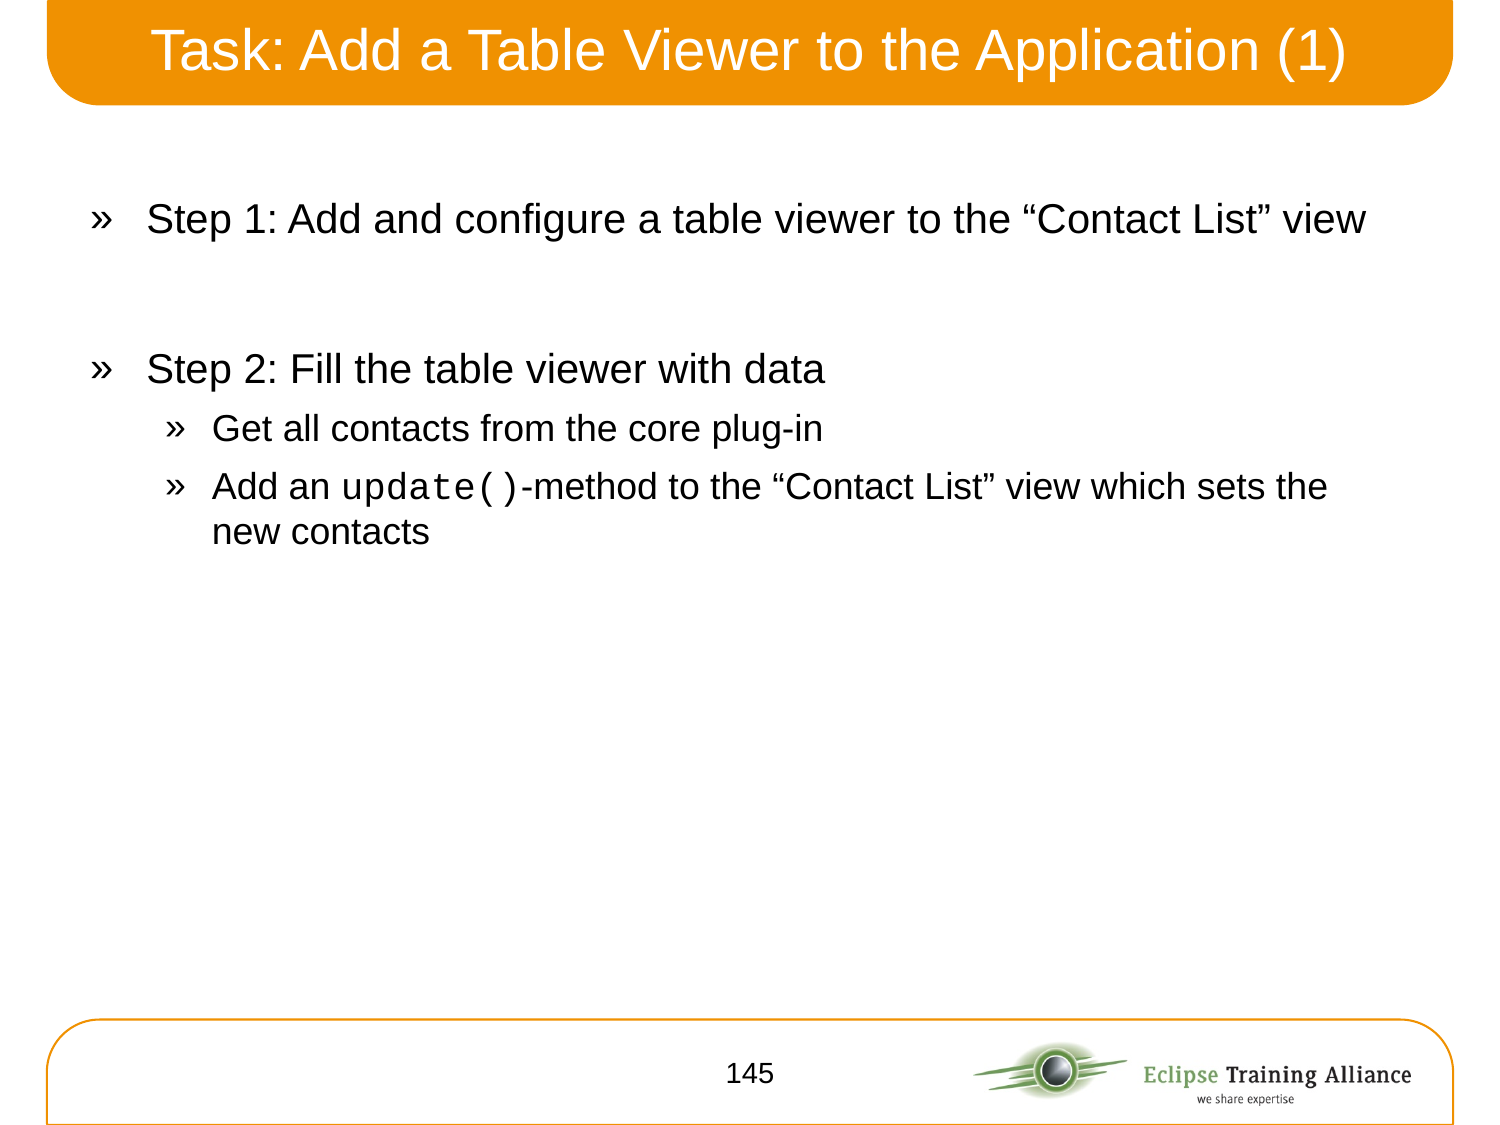

# Task: Add a Table Viewer to the Application (1)
Step 1: Add and configure a table viewer to the “Contact List” view

Step 2: Fill the table viewer with data
Get all contacts from the core plug-in
Add an update()-method to the “Contact List” view which sets the new contacts